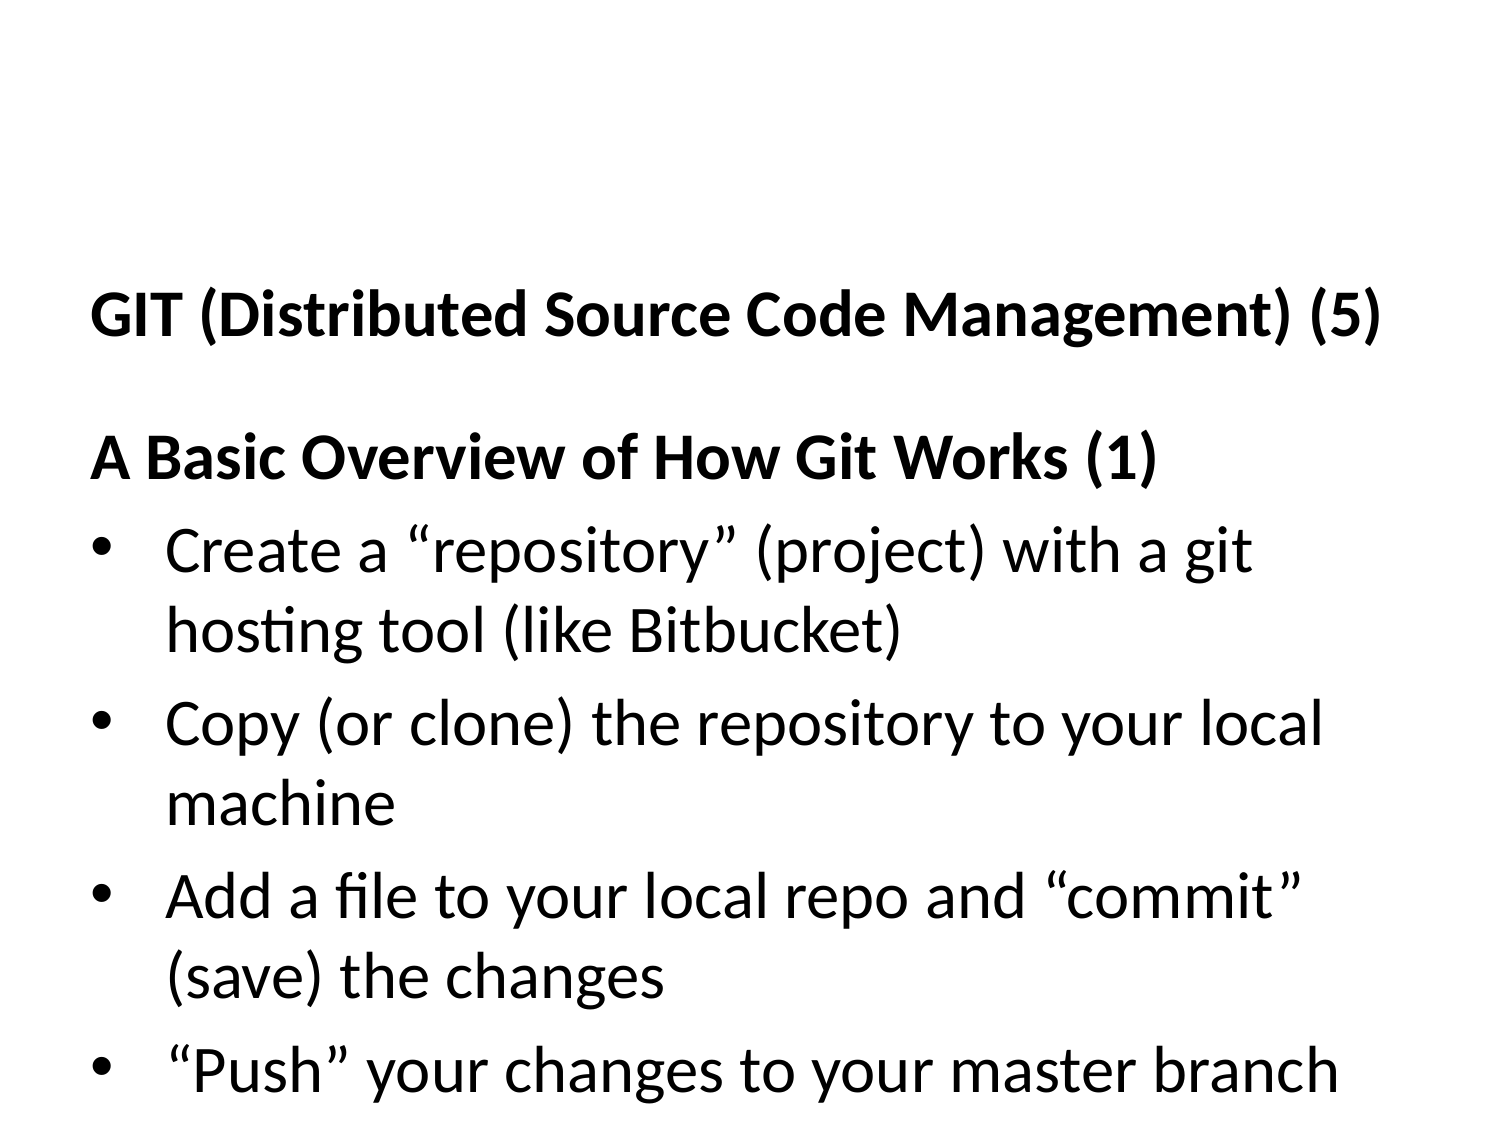

GIT (Distributed Source Code Management) (5)
A Basic Overview of How Git Works (1)
Create a “repository” (project) with a git hosting tool (like Bitbucket)
Copy (or clone) the repository to your local machine
Add a file to your local repo and “commit” (save) the changes
“Push” your changes to your master branch